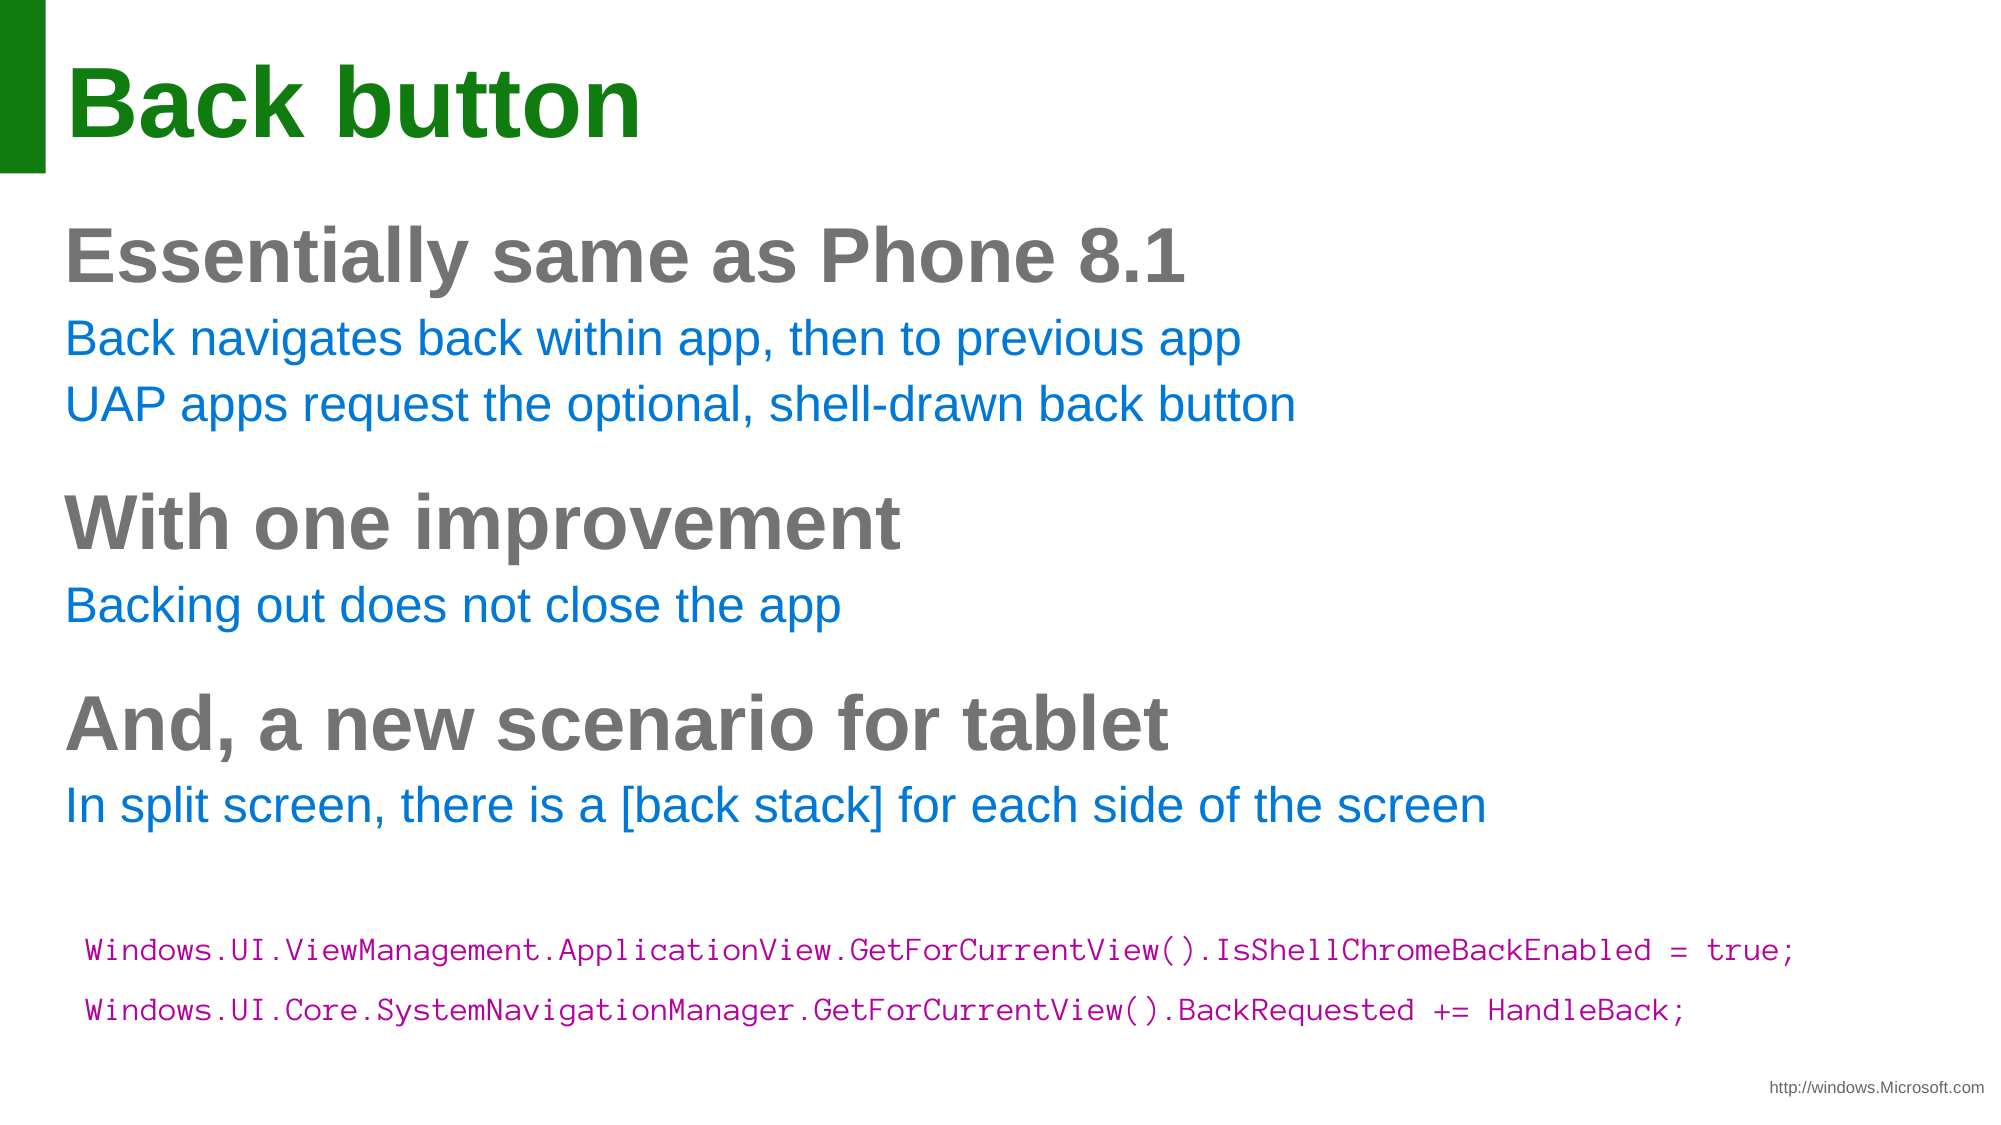

# Back button
Essentially same as Phone 8.1
Back navigates back within app, then to previous app
UAP apps request the optional, shell-drawn back button
With one improvement
Backing out does not close the app
And, a new scenario for tablet
In split screen, there is a [back stack] for each side of the screen

Windows.UI.ViewManagement.ApplicationView.GetForCurrentView().IsShellChromeBackEnabled = true;
Windows.UI.Core.SystemNavigationManager.GetForCurrentView().BackRequested += HandleBack;